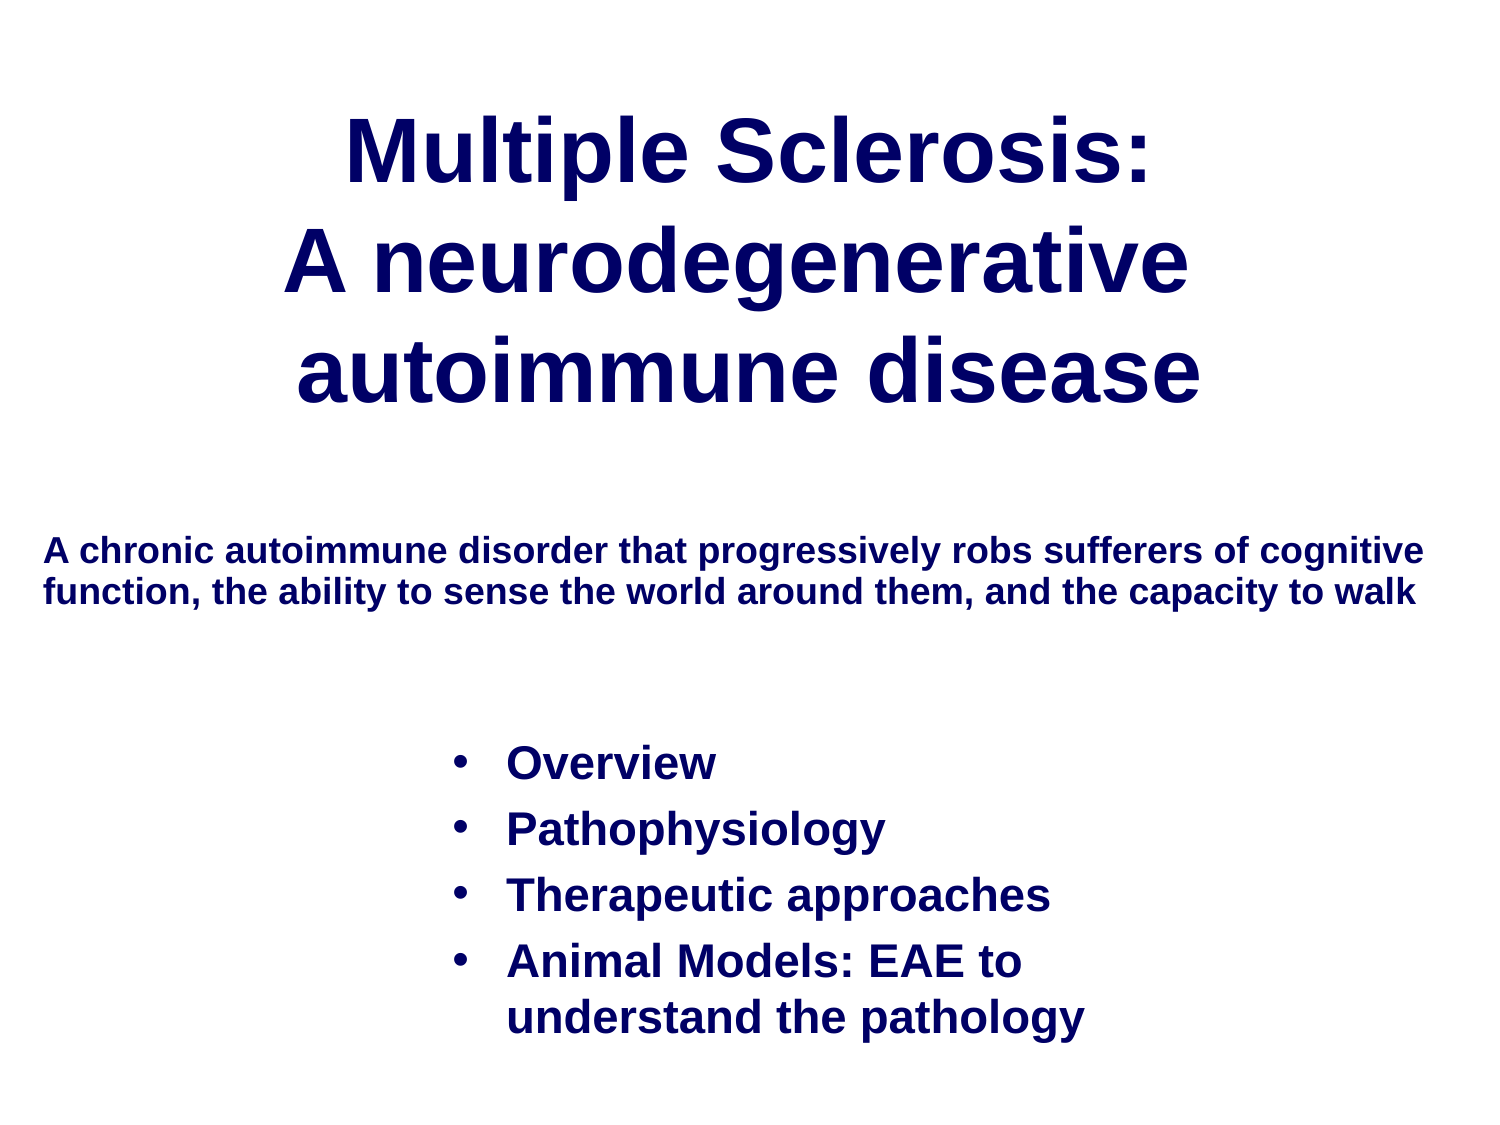

# Multiple Sclerosis: A neurodegenerative  autoimmune disease
A chronic autoimmune disorder that progressively robs sufferers of cognitive function, the ability to sense the world around them, and the capacity to walk
Overview
Pathophysiology
Therapeutic approaches
Animal Models: EAE to understand the pathology